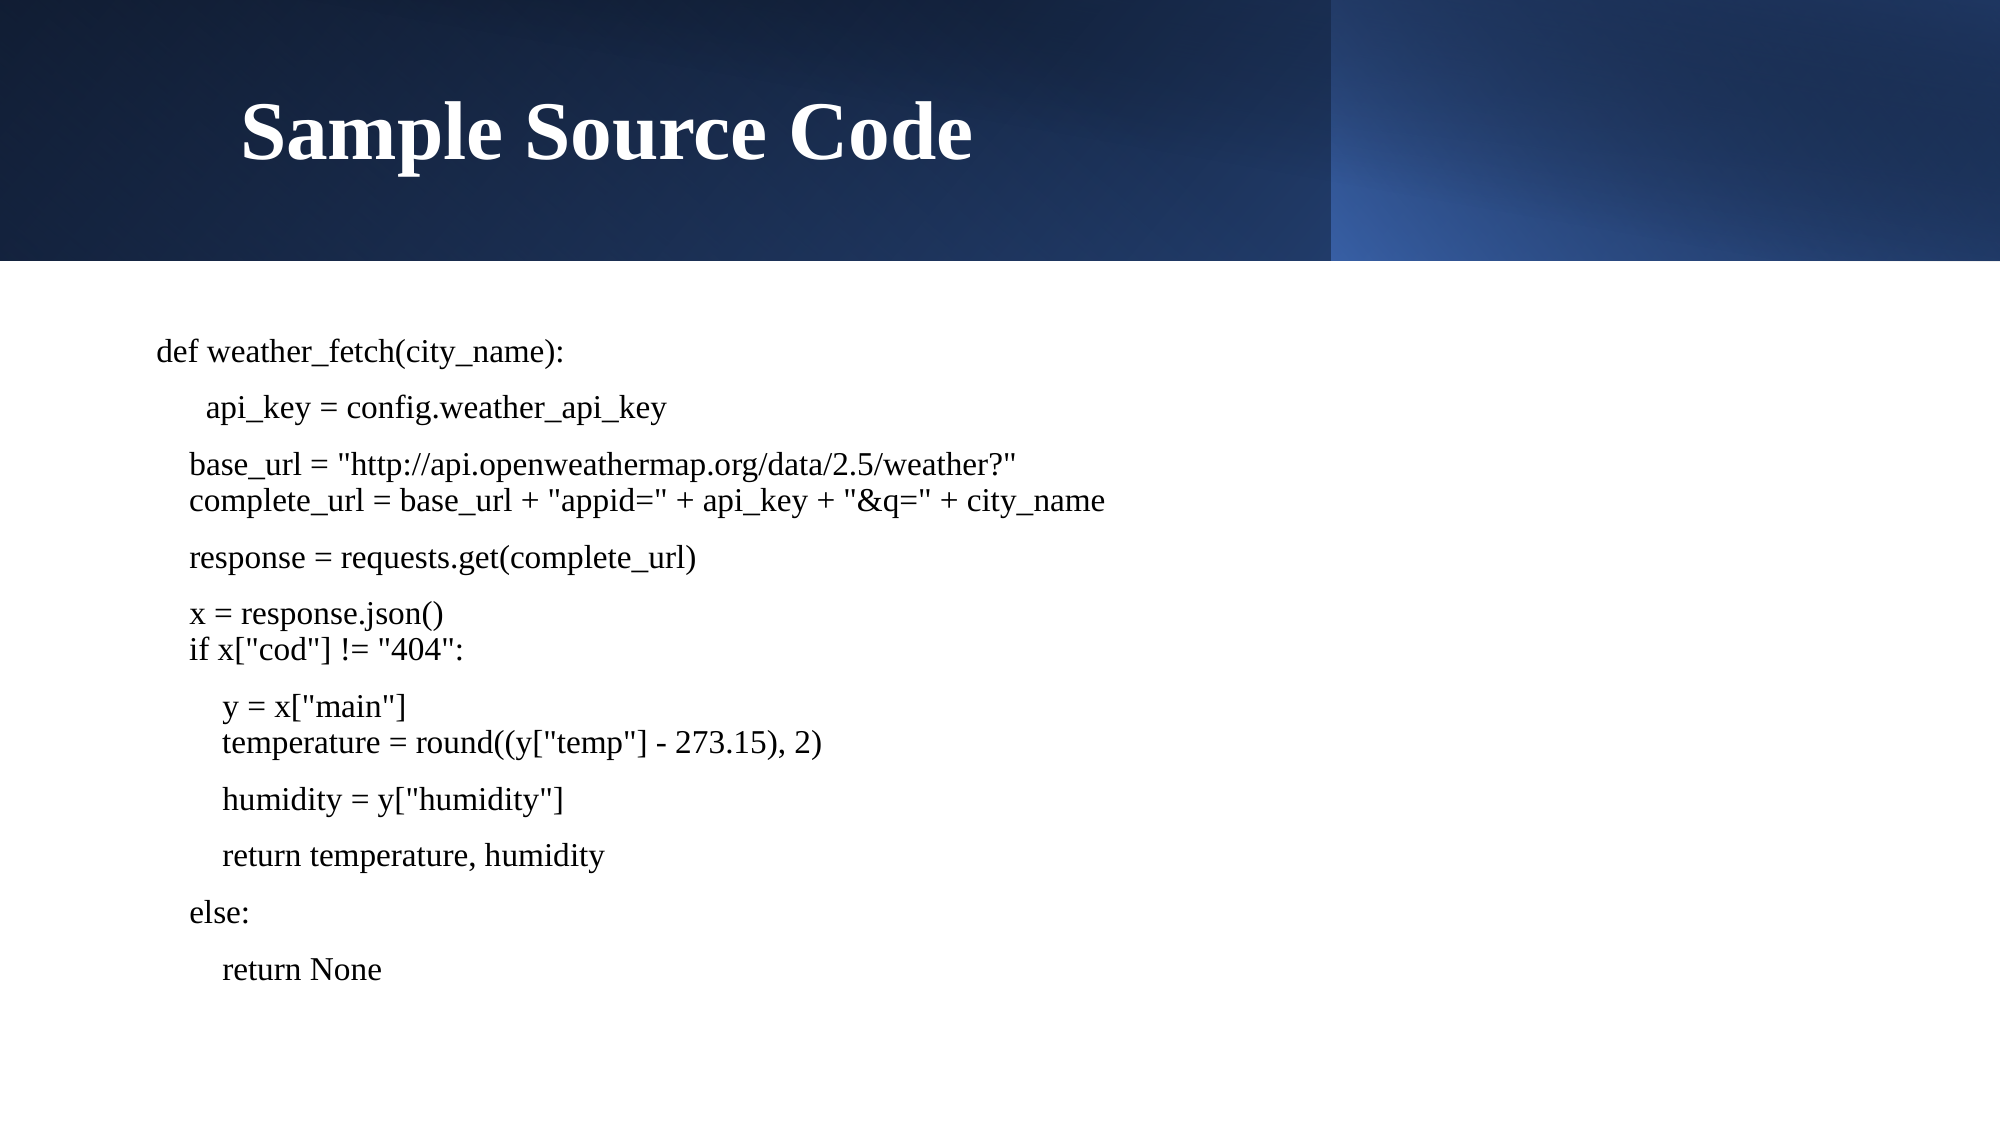

# Sample Source Code
def weather_fetch(city_name):
      api_key = config.weather_api_key
    base_url = "http://api.openweathermap.org/data/2.5/weather?"
    complete_url = base_url + "appid=" + api_key + "&q=" + city_name
    response = requests.get(complete_url)
    x = response.json()
    if x["cod"] != "404":
        y = x["main"]
        temperature = round((y["temp"] - 273.15), 2)
        humidity = y["humidity"]
        return temperature, humidity
    else:
        return None